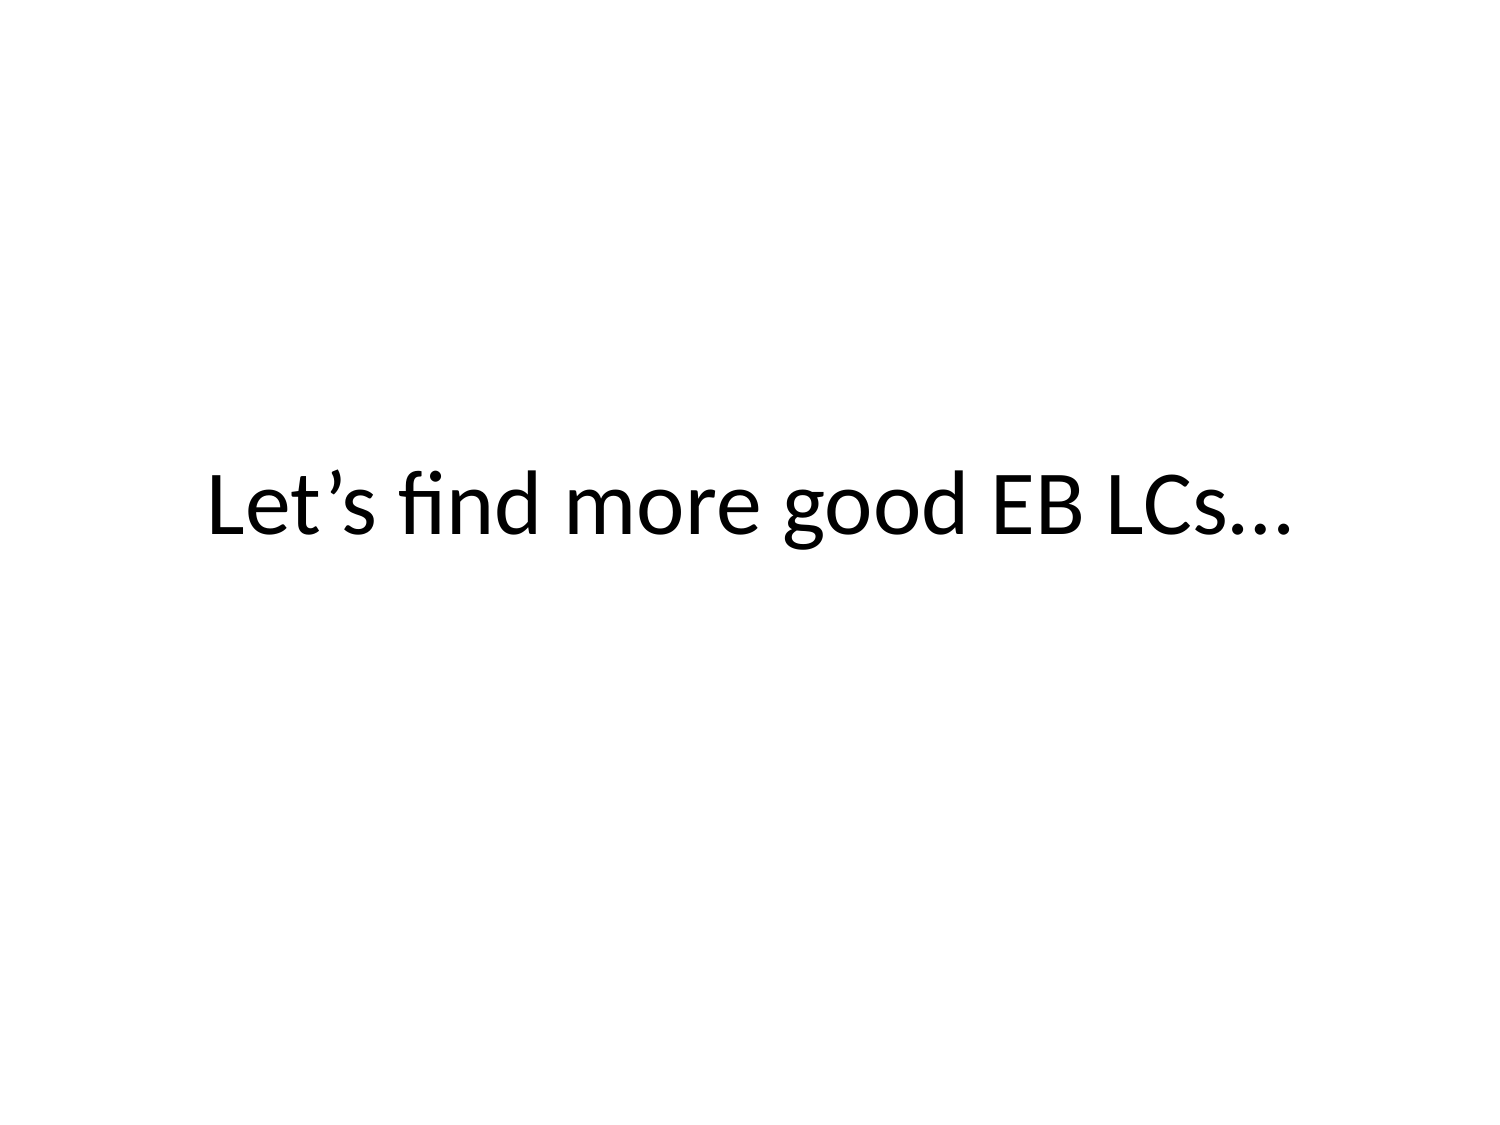

# Let’s find more good EB LCs…